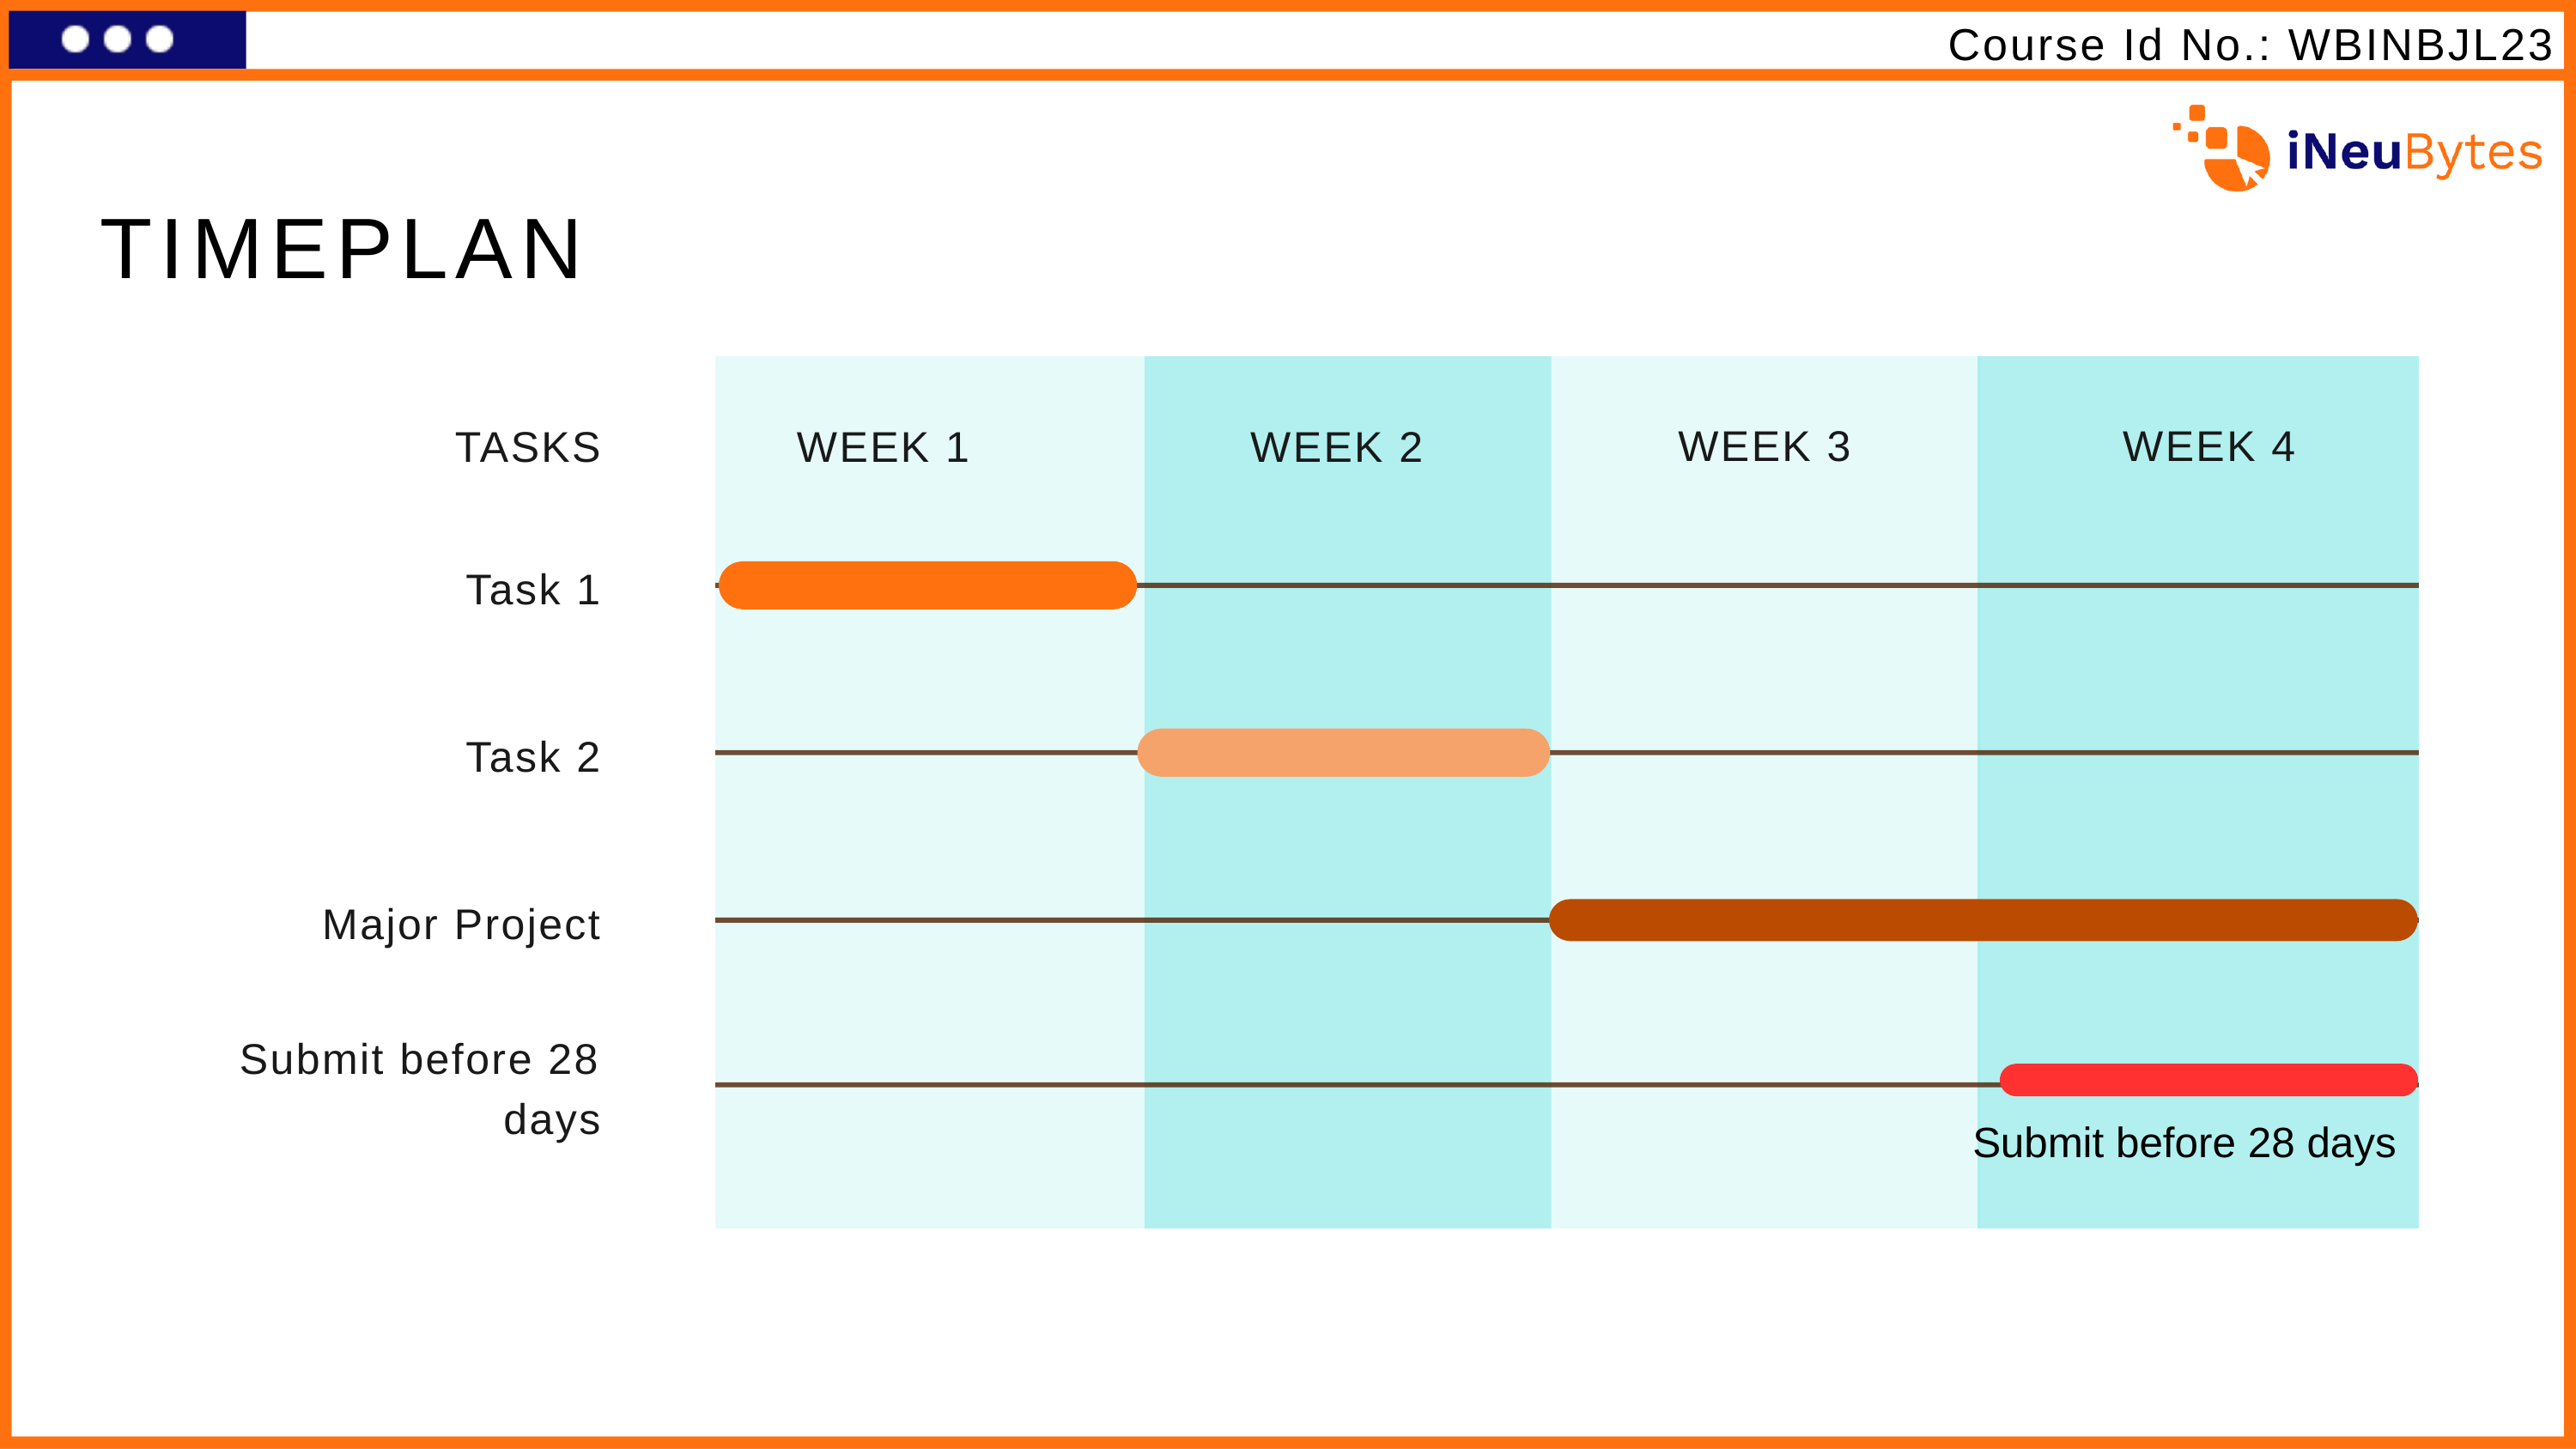

Course Id No.: WBINBJL23

TIMEPLAN

TASKS
WEEK 1
WEEK 2
WEEK 3
WEEK 4
Task 1

Task 2

Major Project

Submit before 28 days

Submit before 28 days